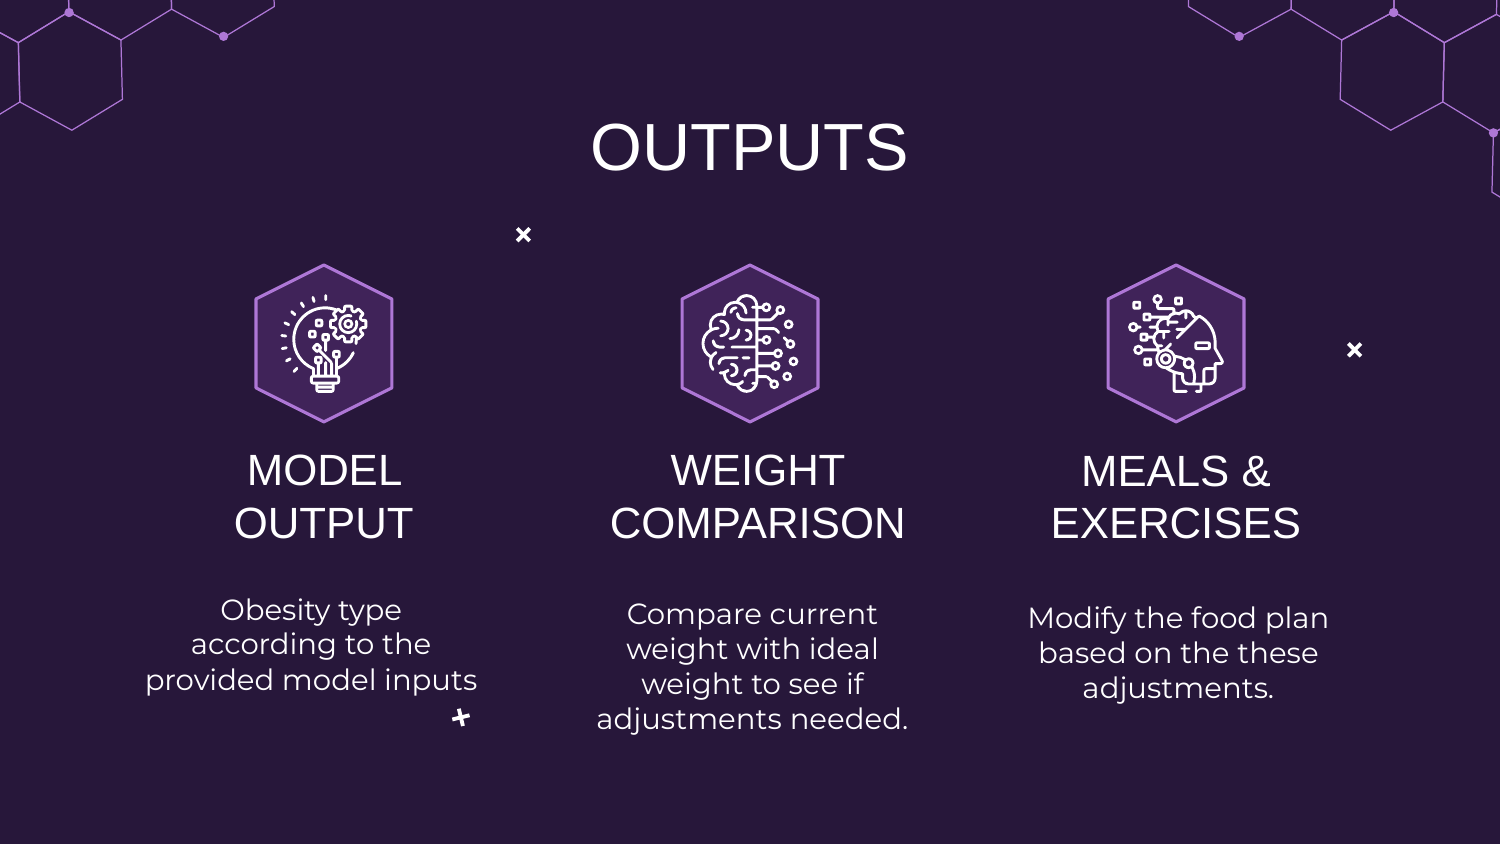

# OUTPUTS

MODEL OUTPUT
WEIGHT COMPARISON
MEALS & EXERCISES
Obesity type according to the provided model inputs
Compare current weight with ideal weight to see if adjustments needed.
Modify the food plan based on the these adjustments.